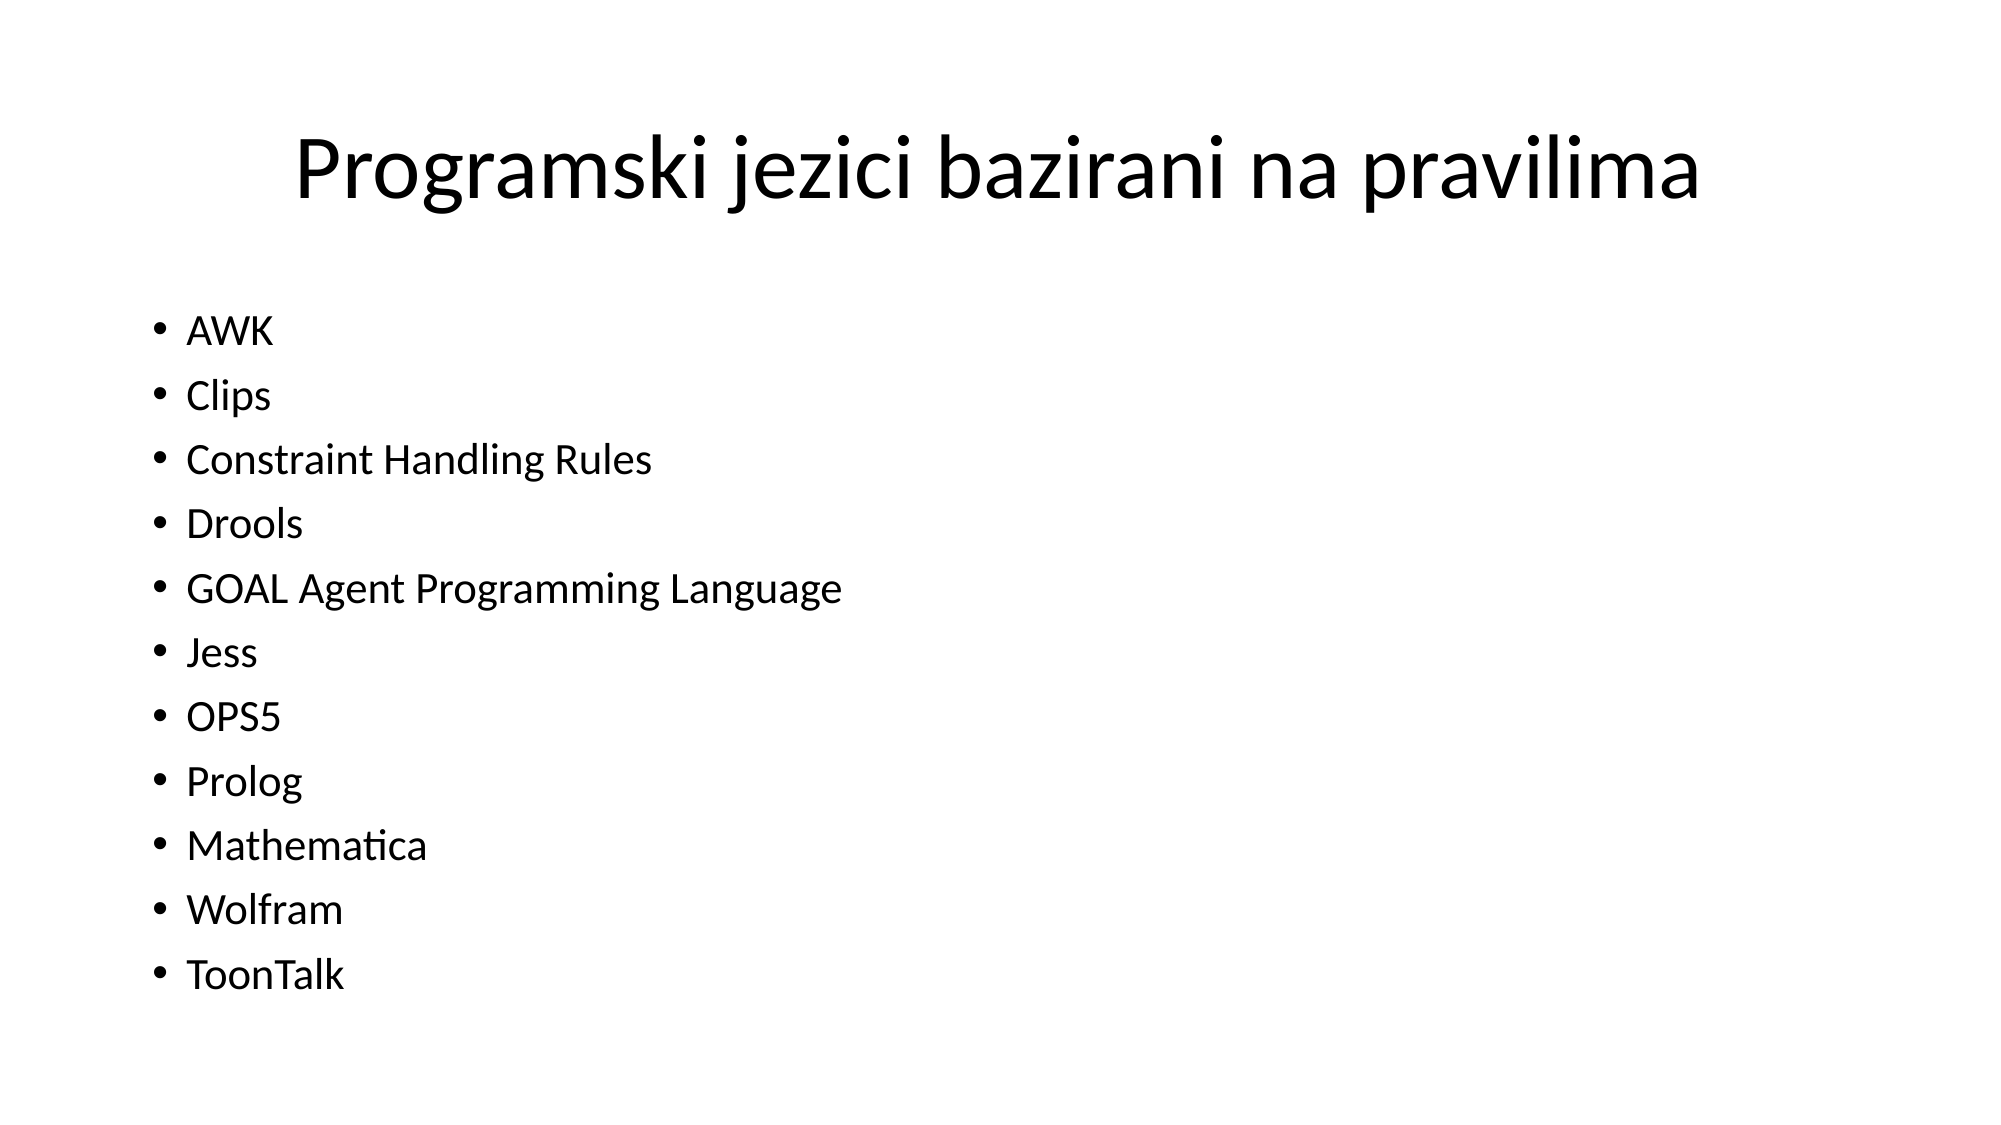

# Programski jezici bazirani na pravilima
AWK
Clips
Constraint Handling Rules
Drools
GOAL Agent Programming Language
Jess
OPS5
Prolog
Mathematica
Wolfram
ToonTalk